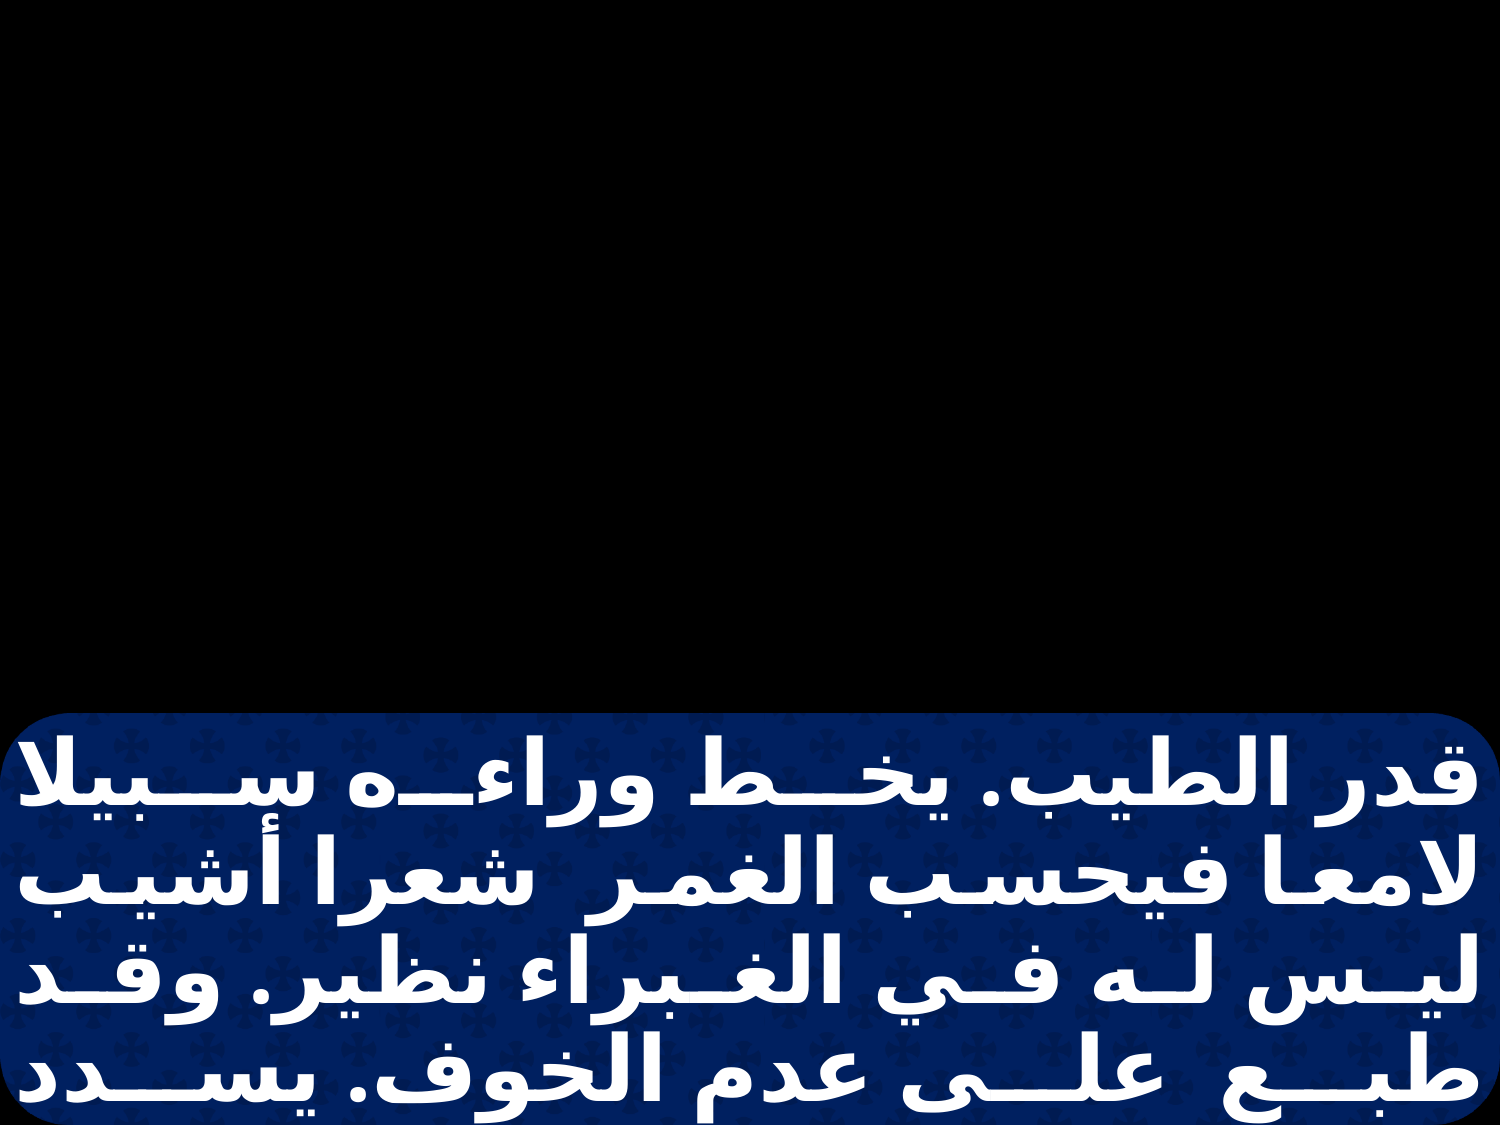

قدر الطيب. يخط وراءه سبيلا لامعا فيحسب الغمر  شعرا أشيب ليس له في الغبراء نظير. وقد طبع  على عدم الخوف. يسدد نظره إلى كل متعال. وهو  ملك على جميع بني الكبرياء.